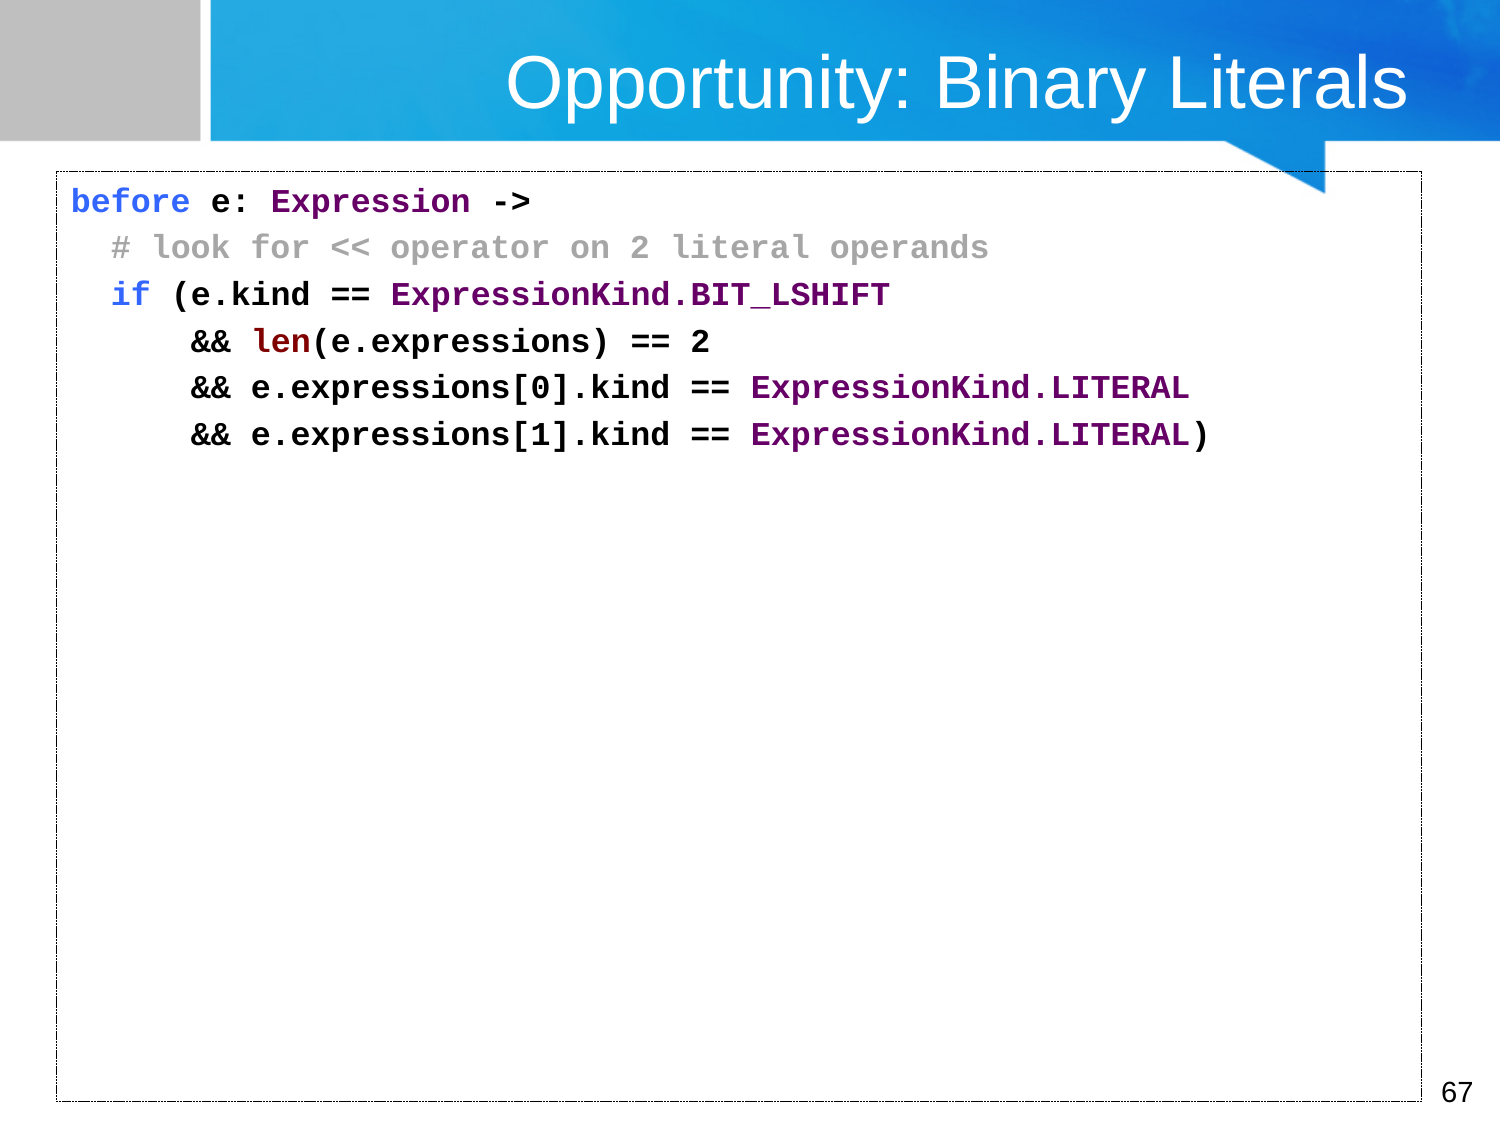

# Opportunity: Binary Literals
before e: Expression ->
  # look for << operator on 2 literal operands
  if (e.kind == ExpressionKind.BIT_LSHIFT
      && len(e.expressions) == 2
      && e.expressions[0].kind == ExpressionKind.LITERAL
      && e.expressions[1].kind == ExpressionKind.LITERAL)

67